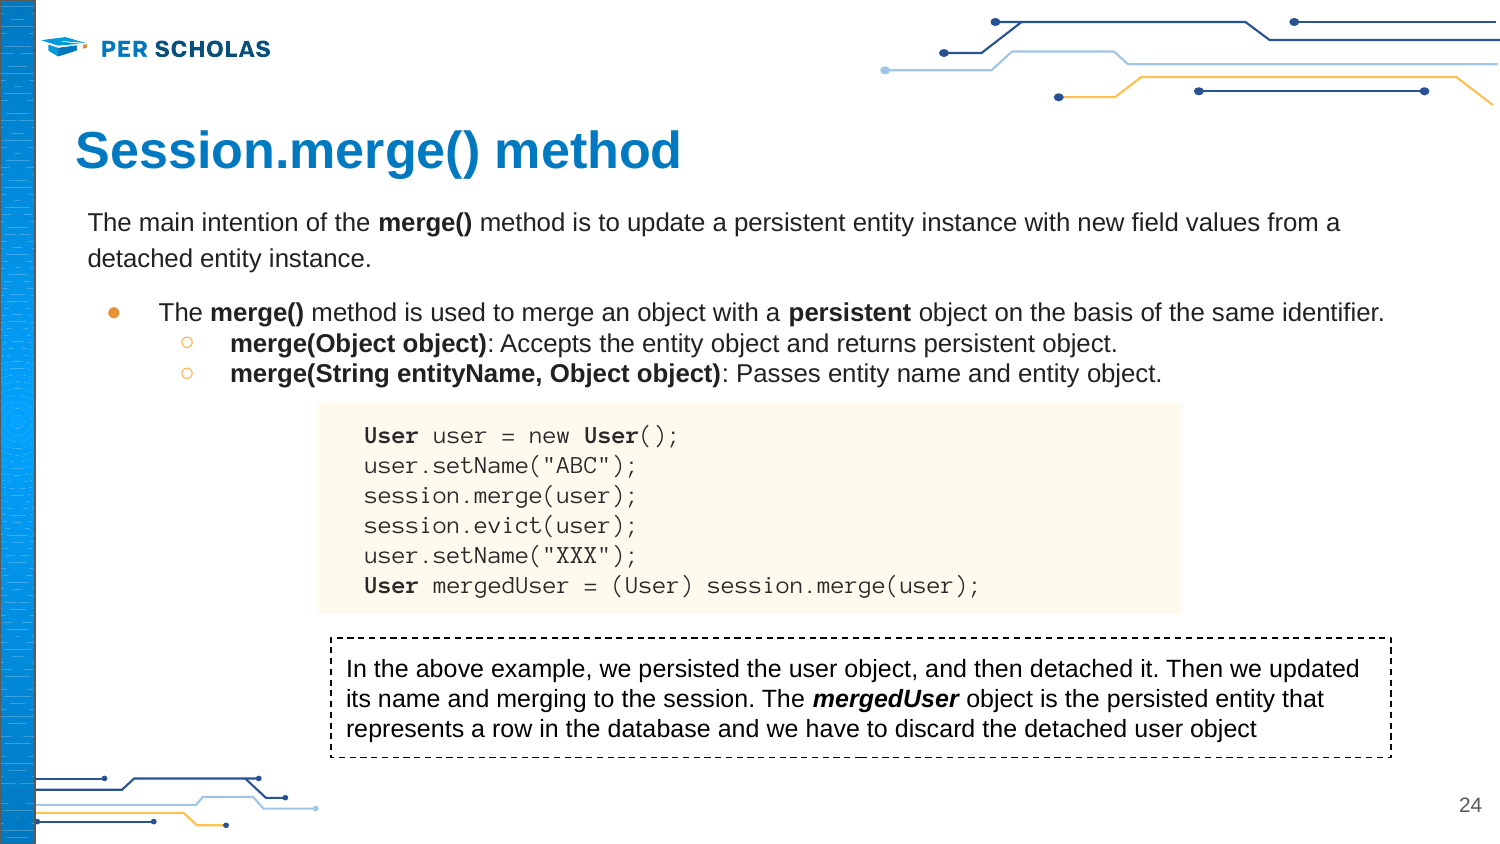

# Session.merge() method
The main intention of the merge() method is to update a persistent entity instance with new field values from a detached entity instance.
The merge() method is used to merge an object with a persistent object on the basis of the same identifier.
merge(Object object): Accepts the entity object and returns persistent object.
merge(String entityName, Object object): Passes entity name and entity object.
User user = new User();
user.setName("ABC");
session.merge(user);
session.evict(user);
user.setName("XXX");
User mergedUser = (User) session.merge(user);
In the above example, we persisted the user object, and then detached it. Then we updated its name and merging to the session. The mergedUser object is the persisted entity that represents a row in the database and we have to discard the detached user object